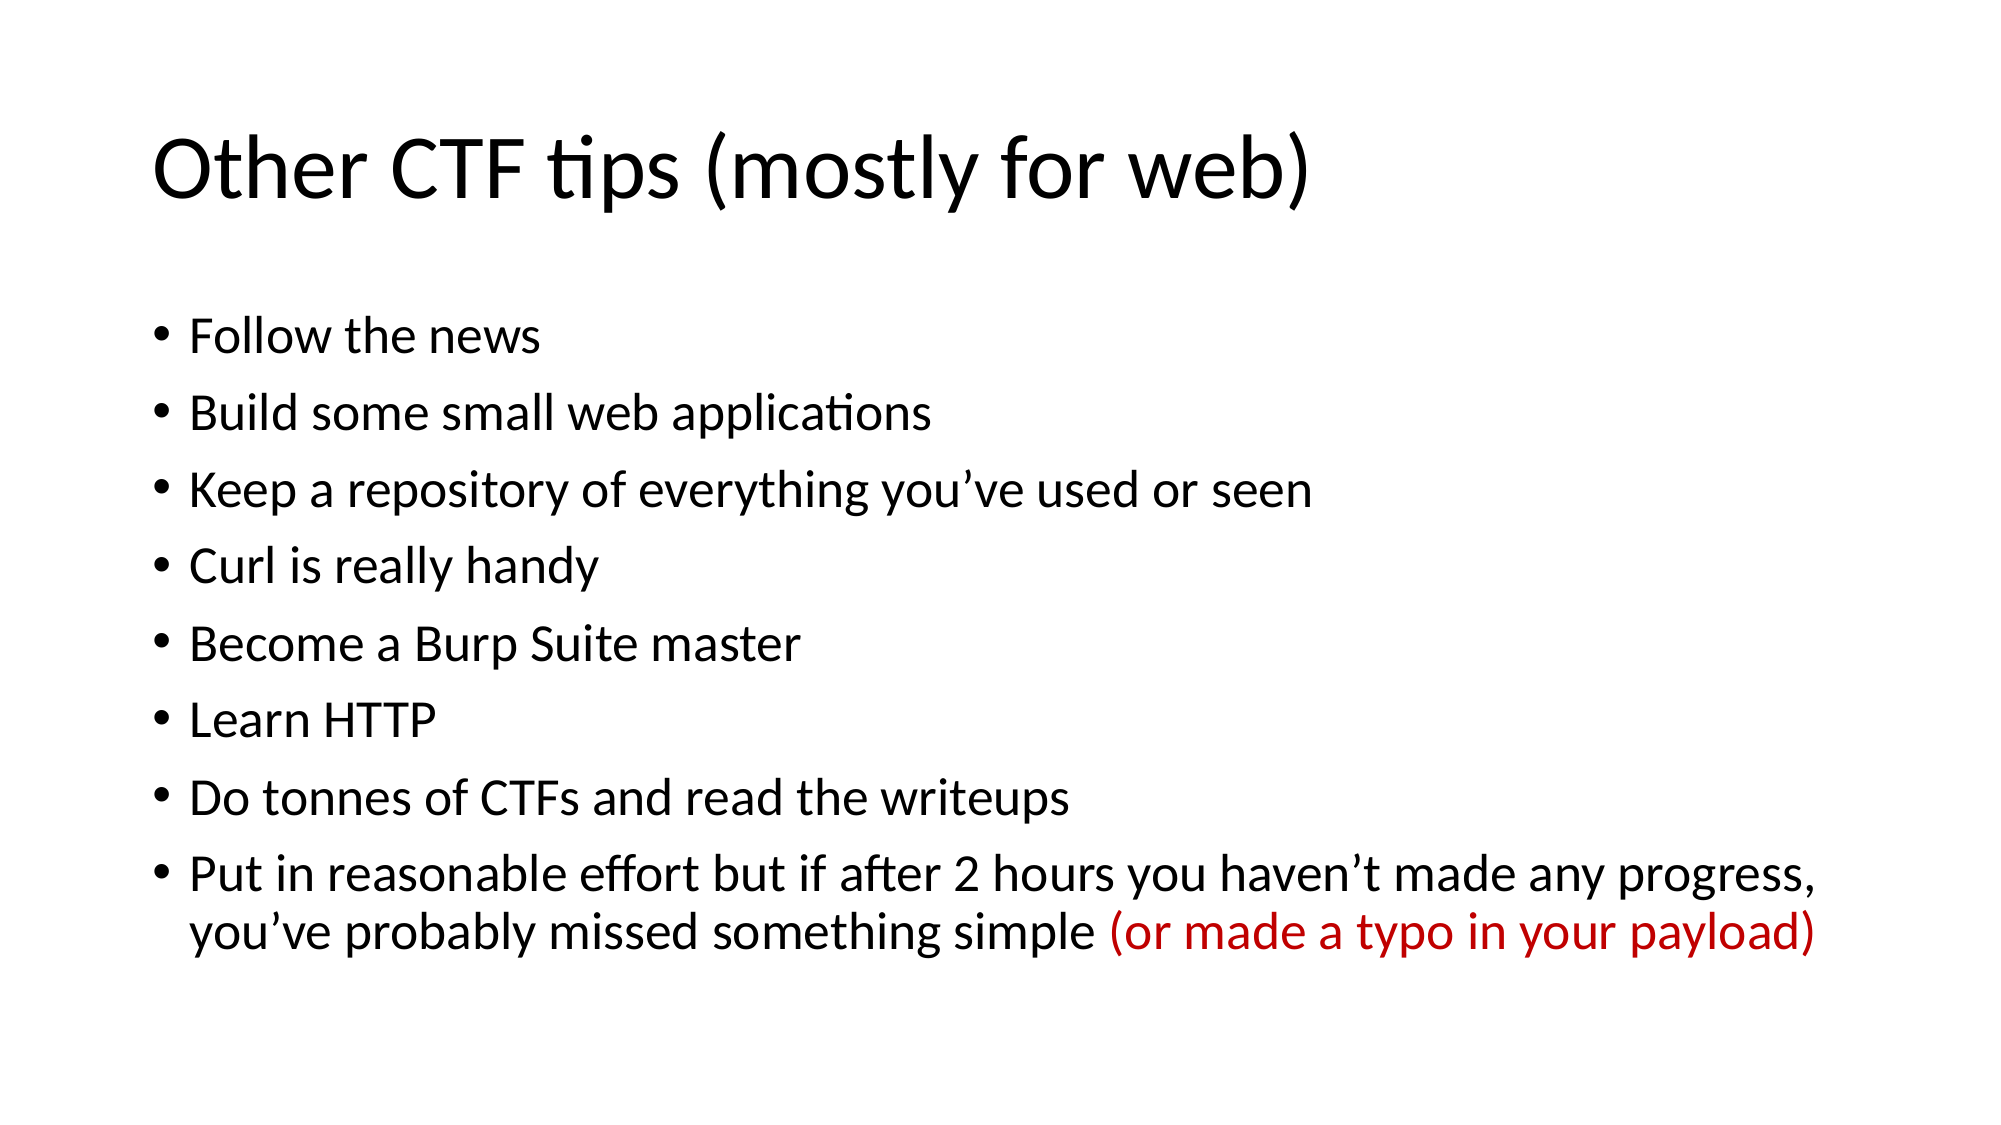

# Other CTF tips (mostly for web)
Follow the news
Build some small web applications
Keep a repository of everything you’ve used or seen
Curl is really handy
Become a Burp Suite master
Learn HTTP
Do tonnes of CTFs and read the writeups
Put in reasonable effort but if after 2 hours you haven’t made any progress, you’ve probably missed something simple (or made a typo in your payload)